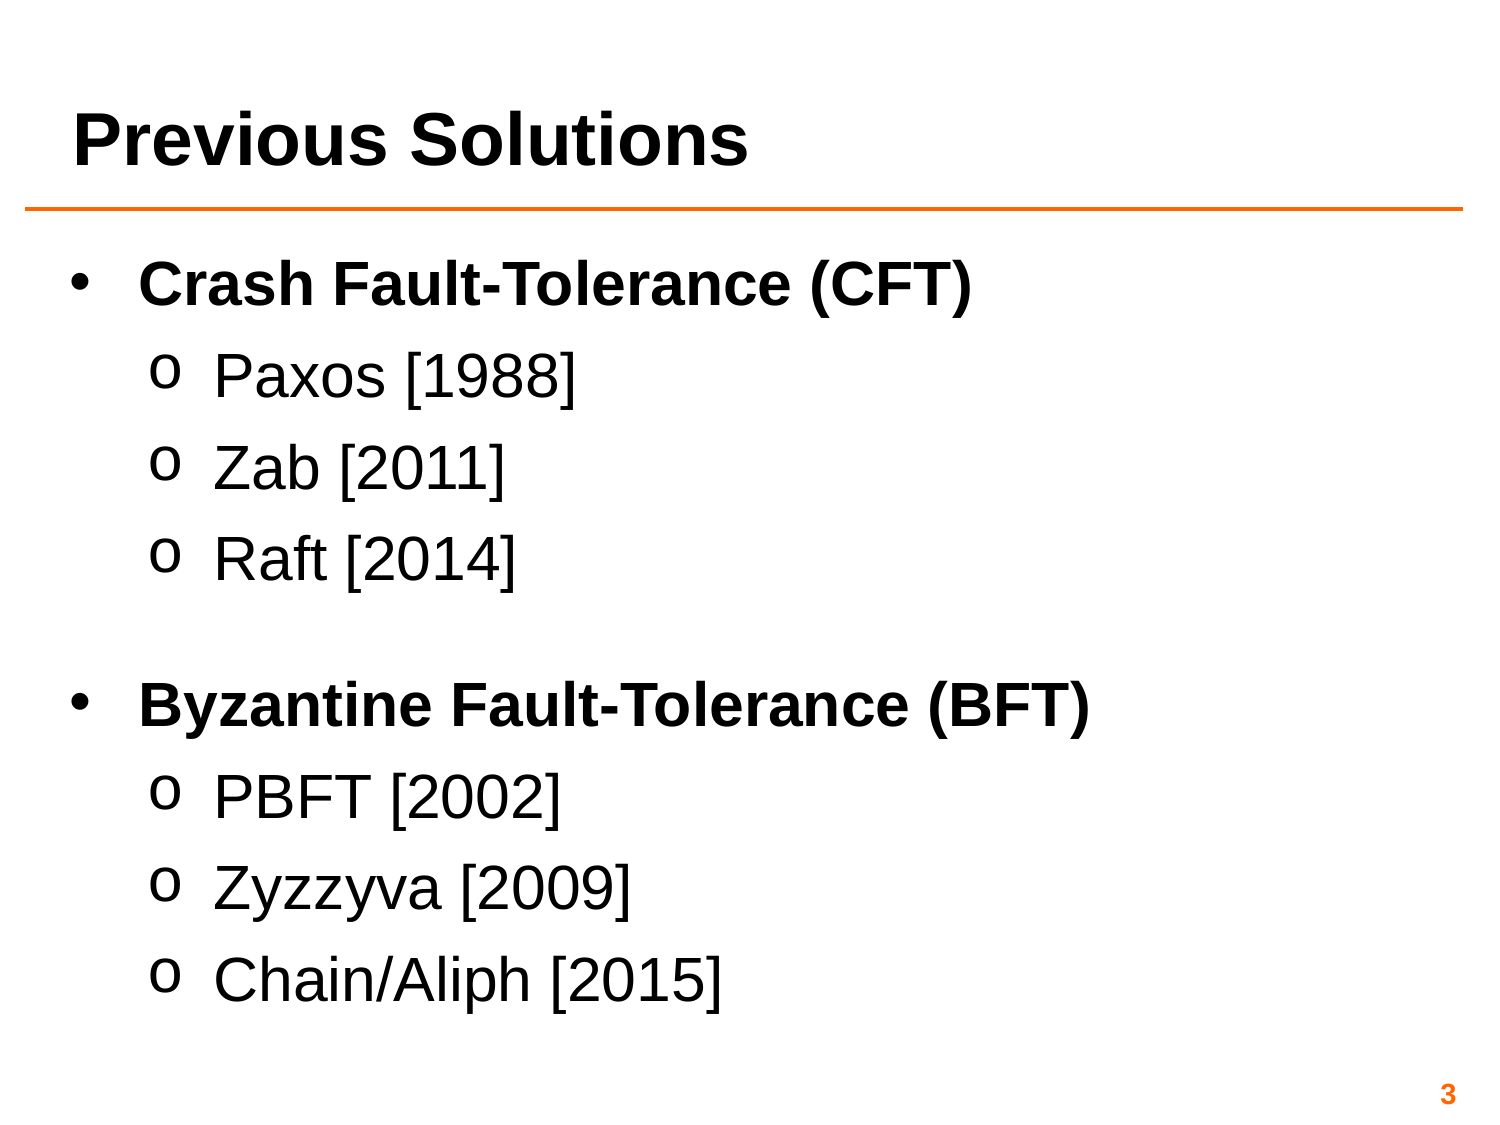

# Previous Solutions
Crash Fault-Tolerance (CFT)
Paxos [1988]
Zab [2011]
Raft [2014]

Byzantine Fault-Tolerance (BFT)
PBFT [2002]
Zyzzyva [2009]
Chain/Aliph [2015]
3